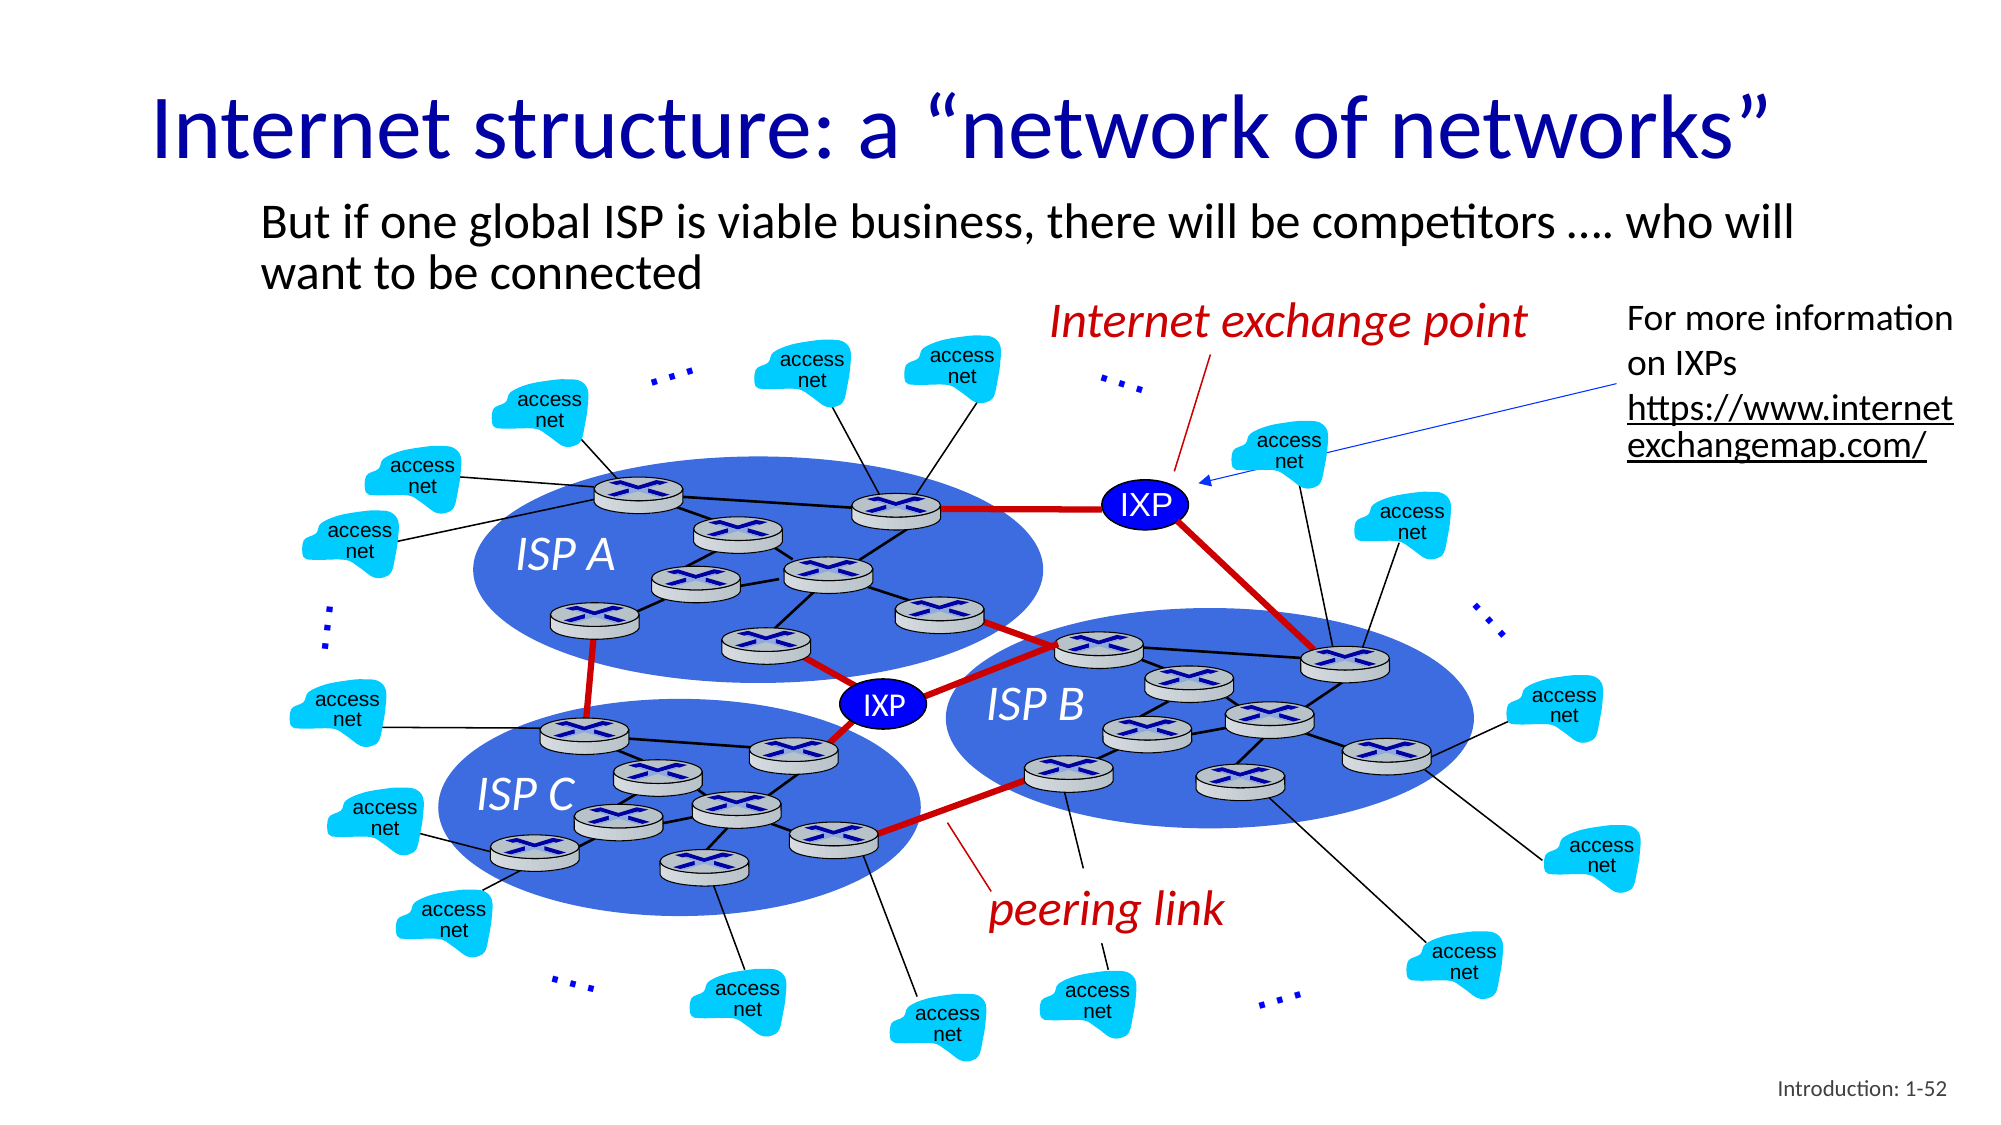

# Internet structure: a “network of networks”
But if one global ISP is viable business, there will be competitors …. who will want to be connected
Internet exchange point
For more information on IXPs
https://www.internetexchangemap.com/
…
…

access
net

access
net

access
net

access
net

access
net

access
net

access
net
…
…

access
net

access
net

access
net

access
net

access
net

access
net
…

access
net

access
net
…

access
net

IXP

ISP A

IXP

ISP B

ISP C

peering link

Introduction: 1-52